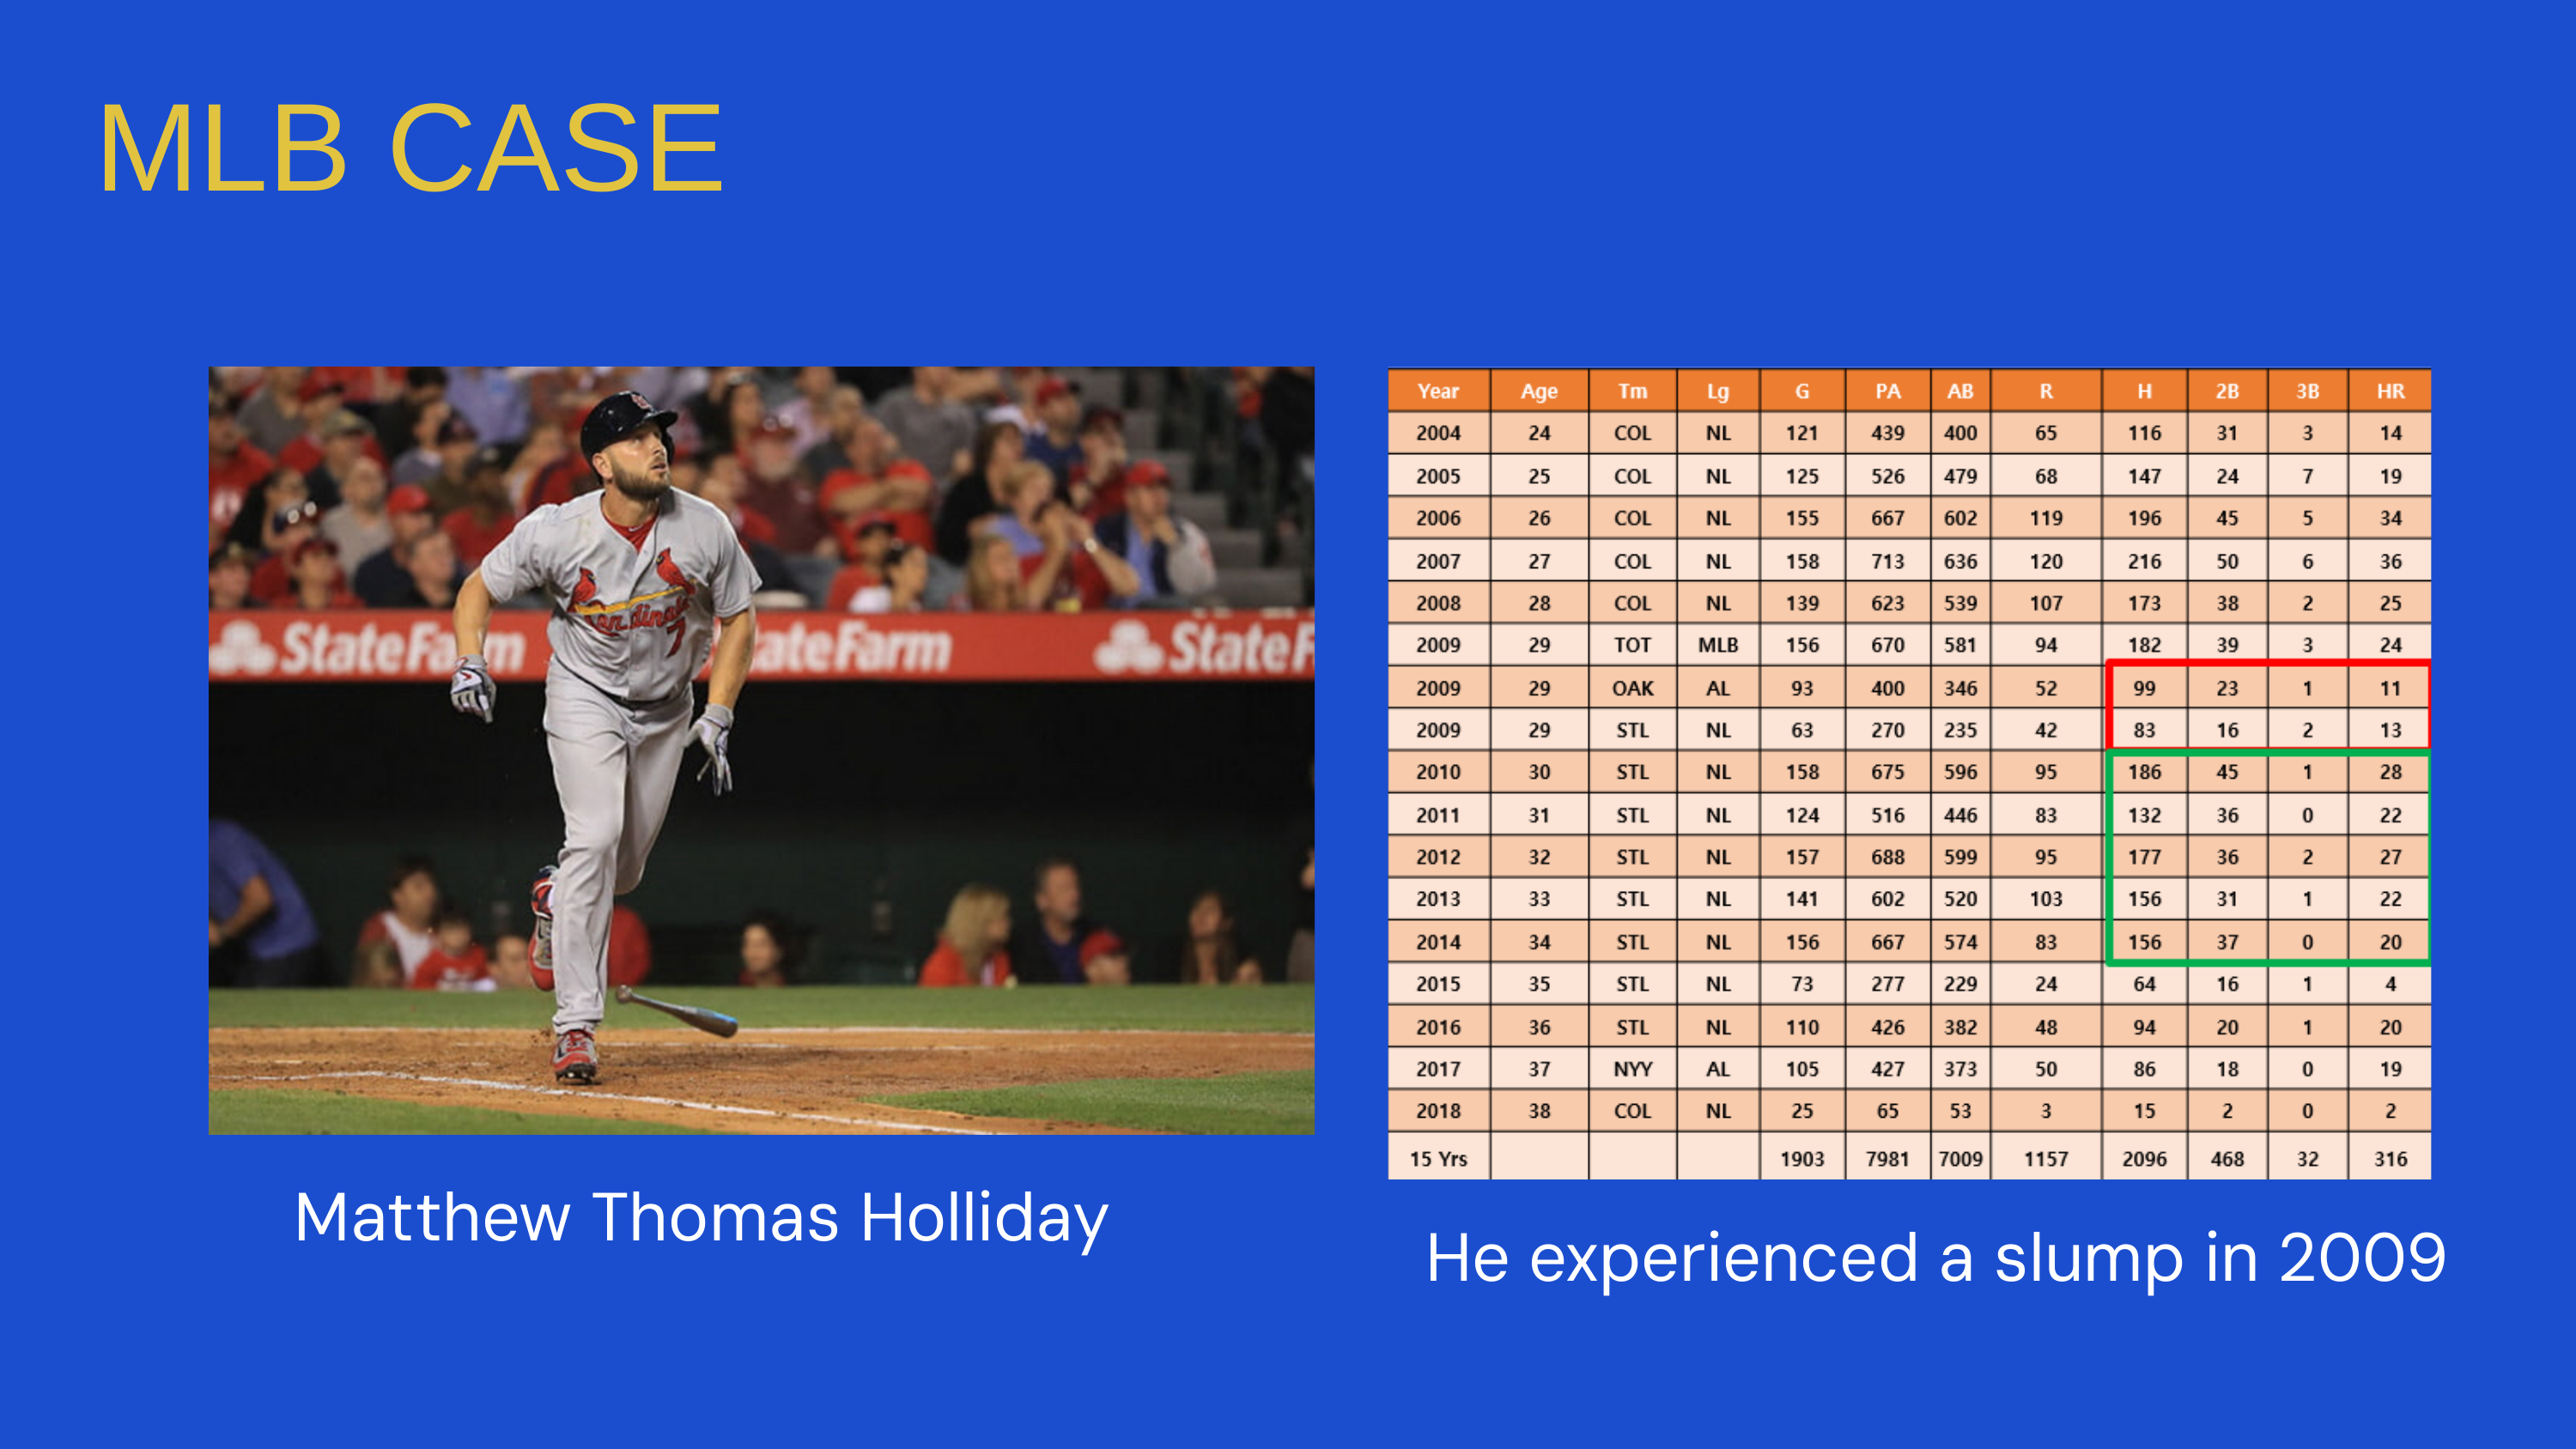

MLB CASE

Matthew Thomas Holliday
He experienced a slump in 2009